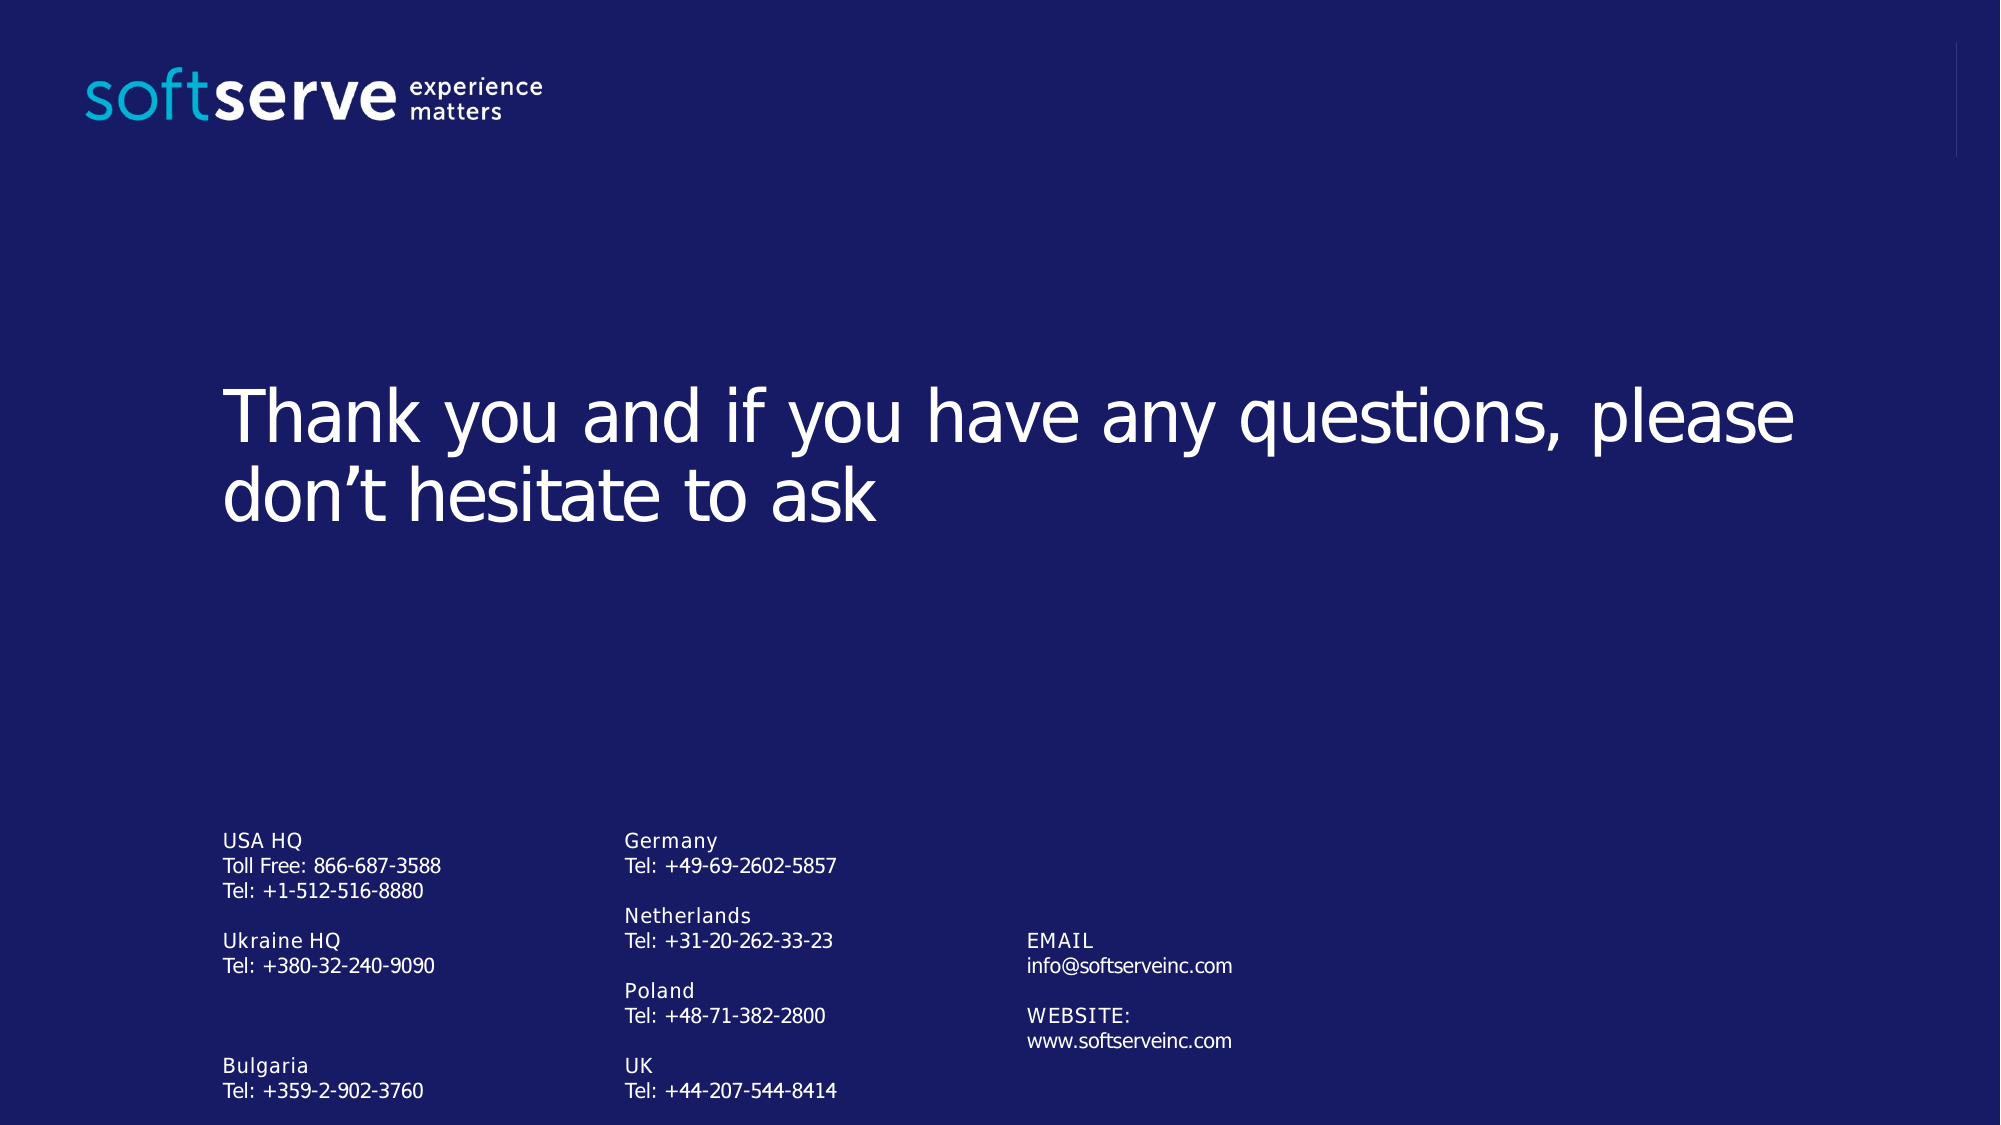

# Thank you and if you have any questions, please don’t hesitate to ask